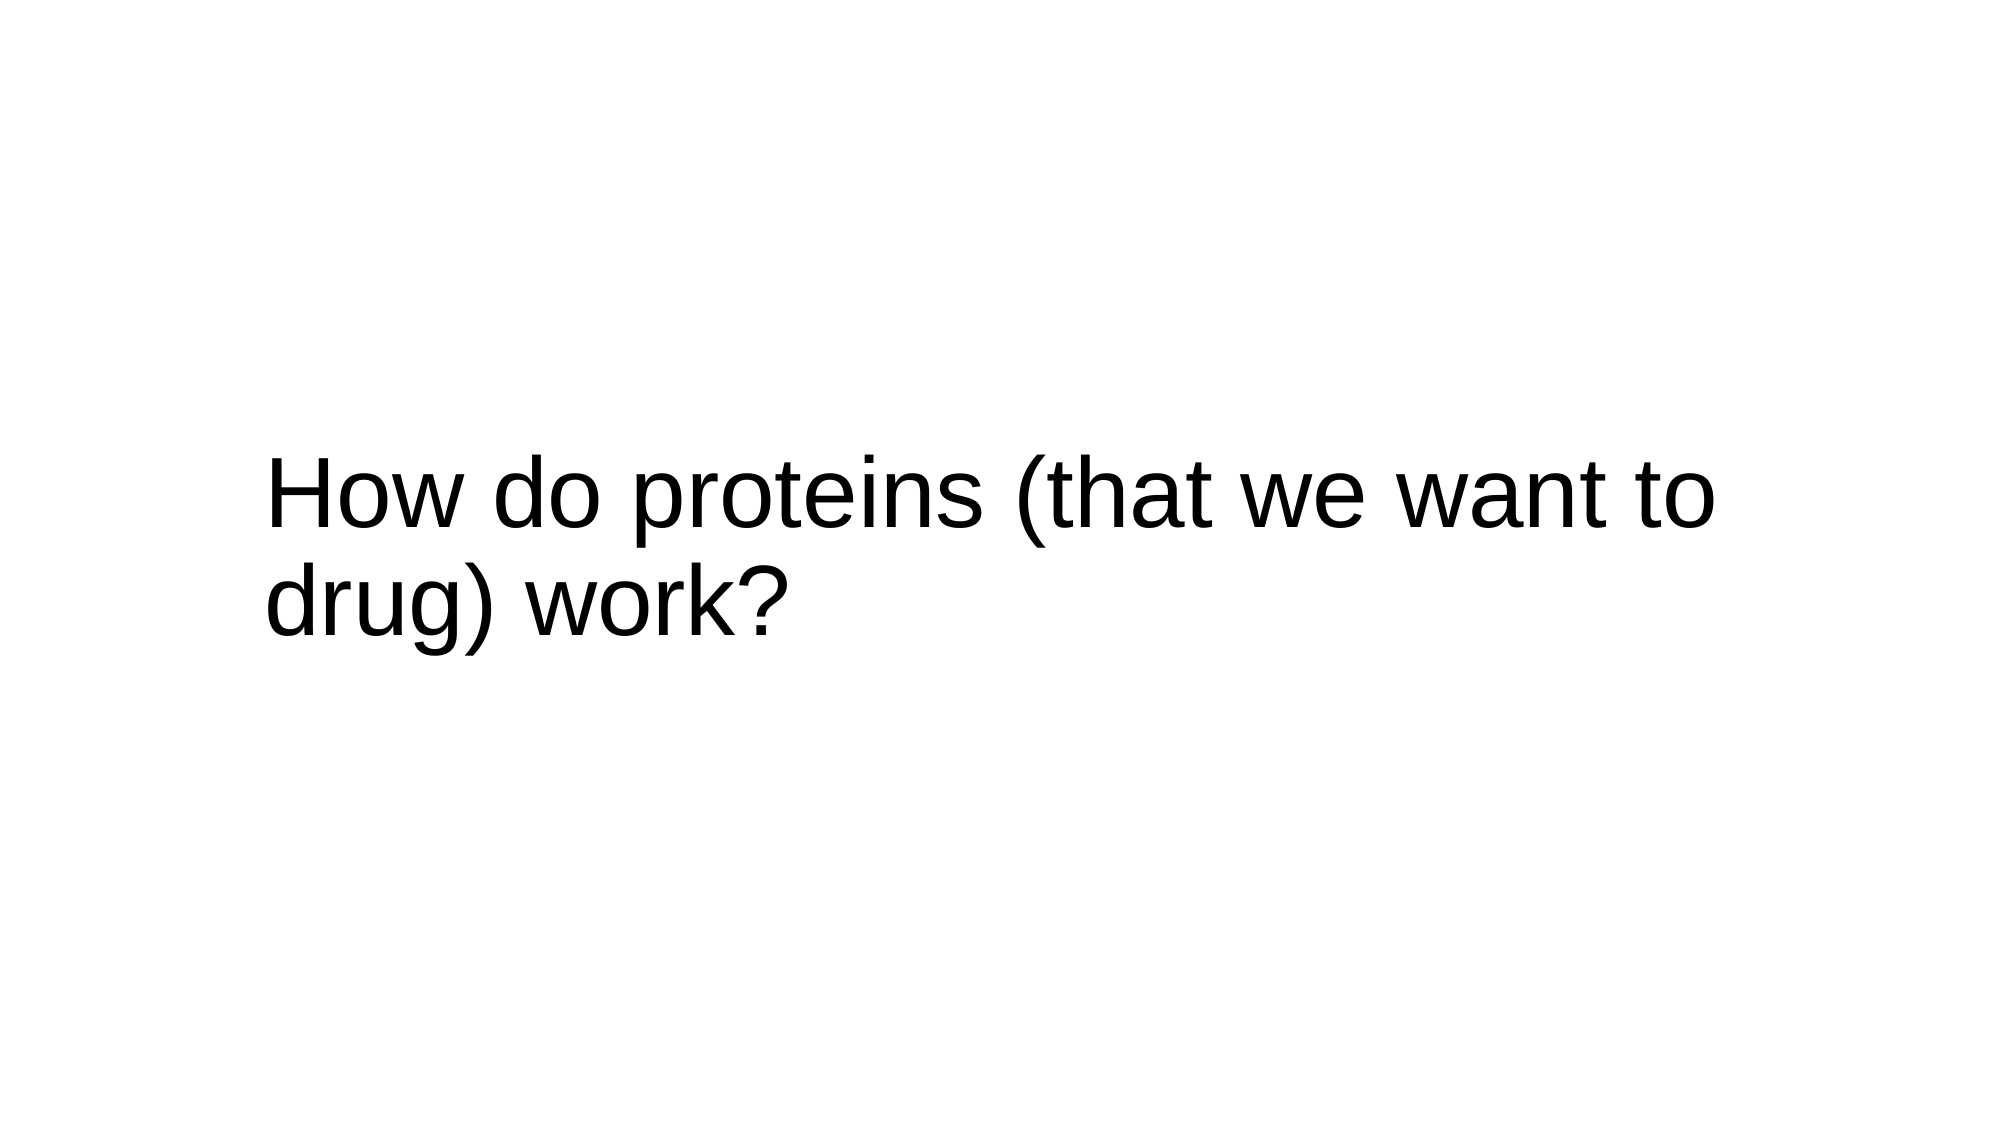

How do proteins (that we want to drug) work?